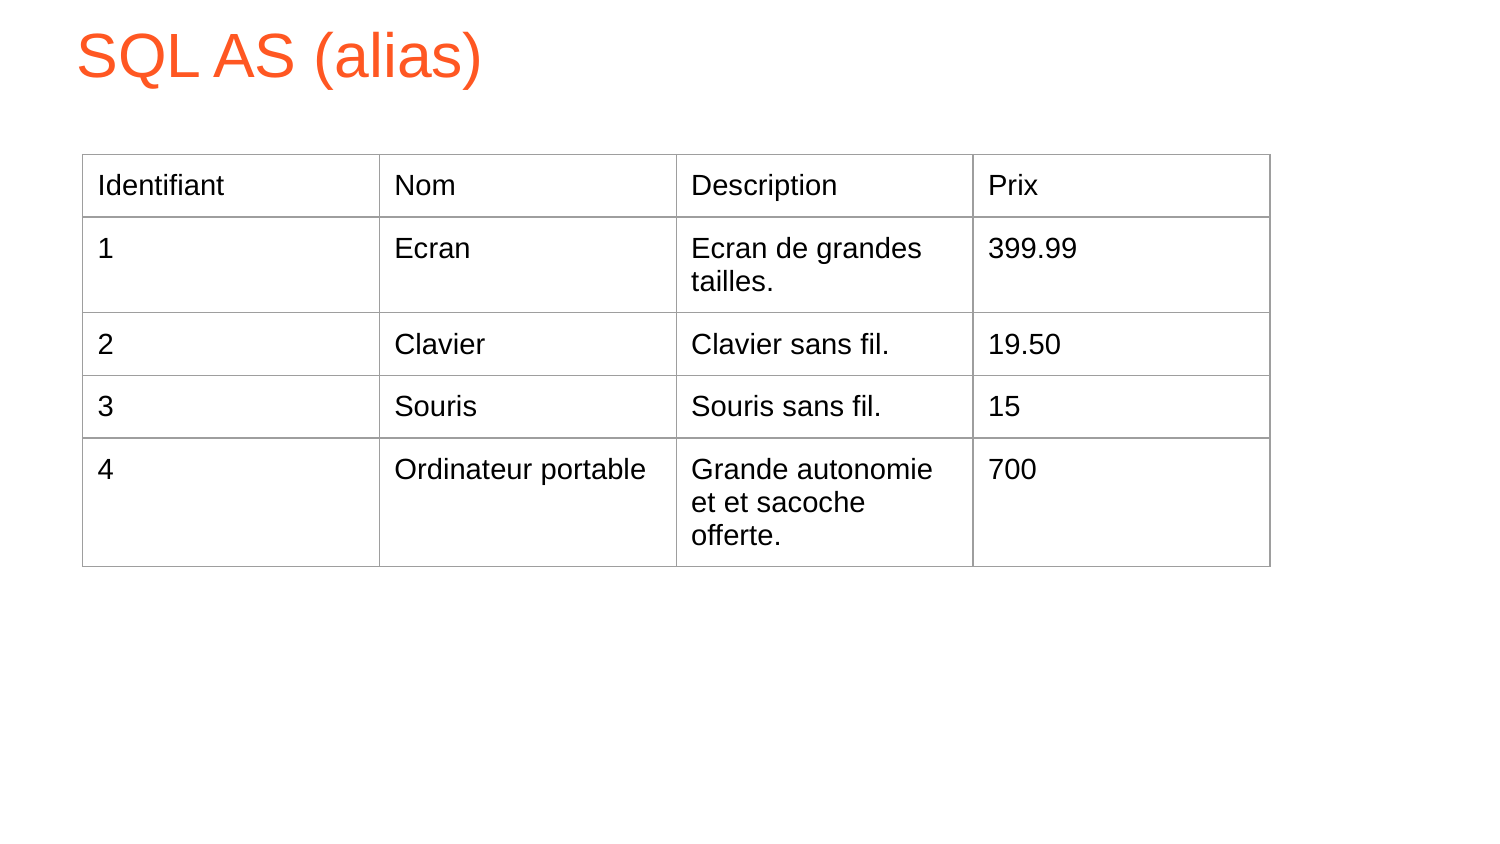

# SQL AS (alias)
| Identifiant | Nom | Description | Prix |
| --- | --- | --- | --- |
| 1 | Ecran | Ecran de grandes tailles. | 399.99 |
| 2 | Clavier | Clavier sans fil. | 19.50 |
| 3 | Souris | Souris sans fil. | 15 |
| 4 | Ordinateur portable | Grande autonomie et et sacoche offerte. | 700 |